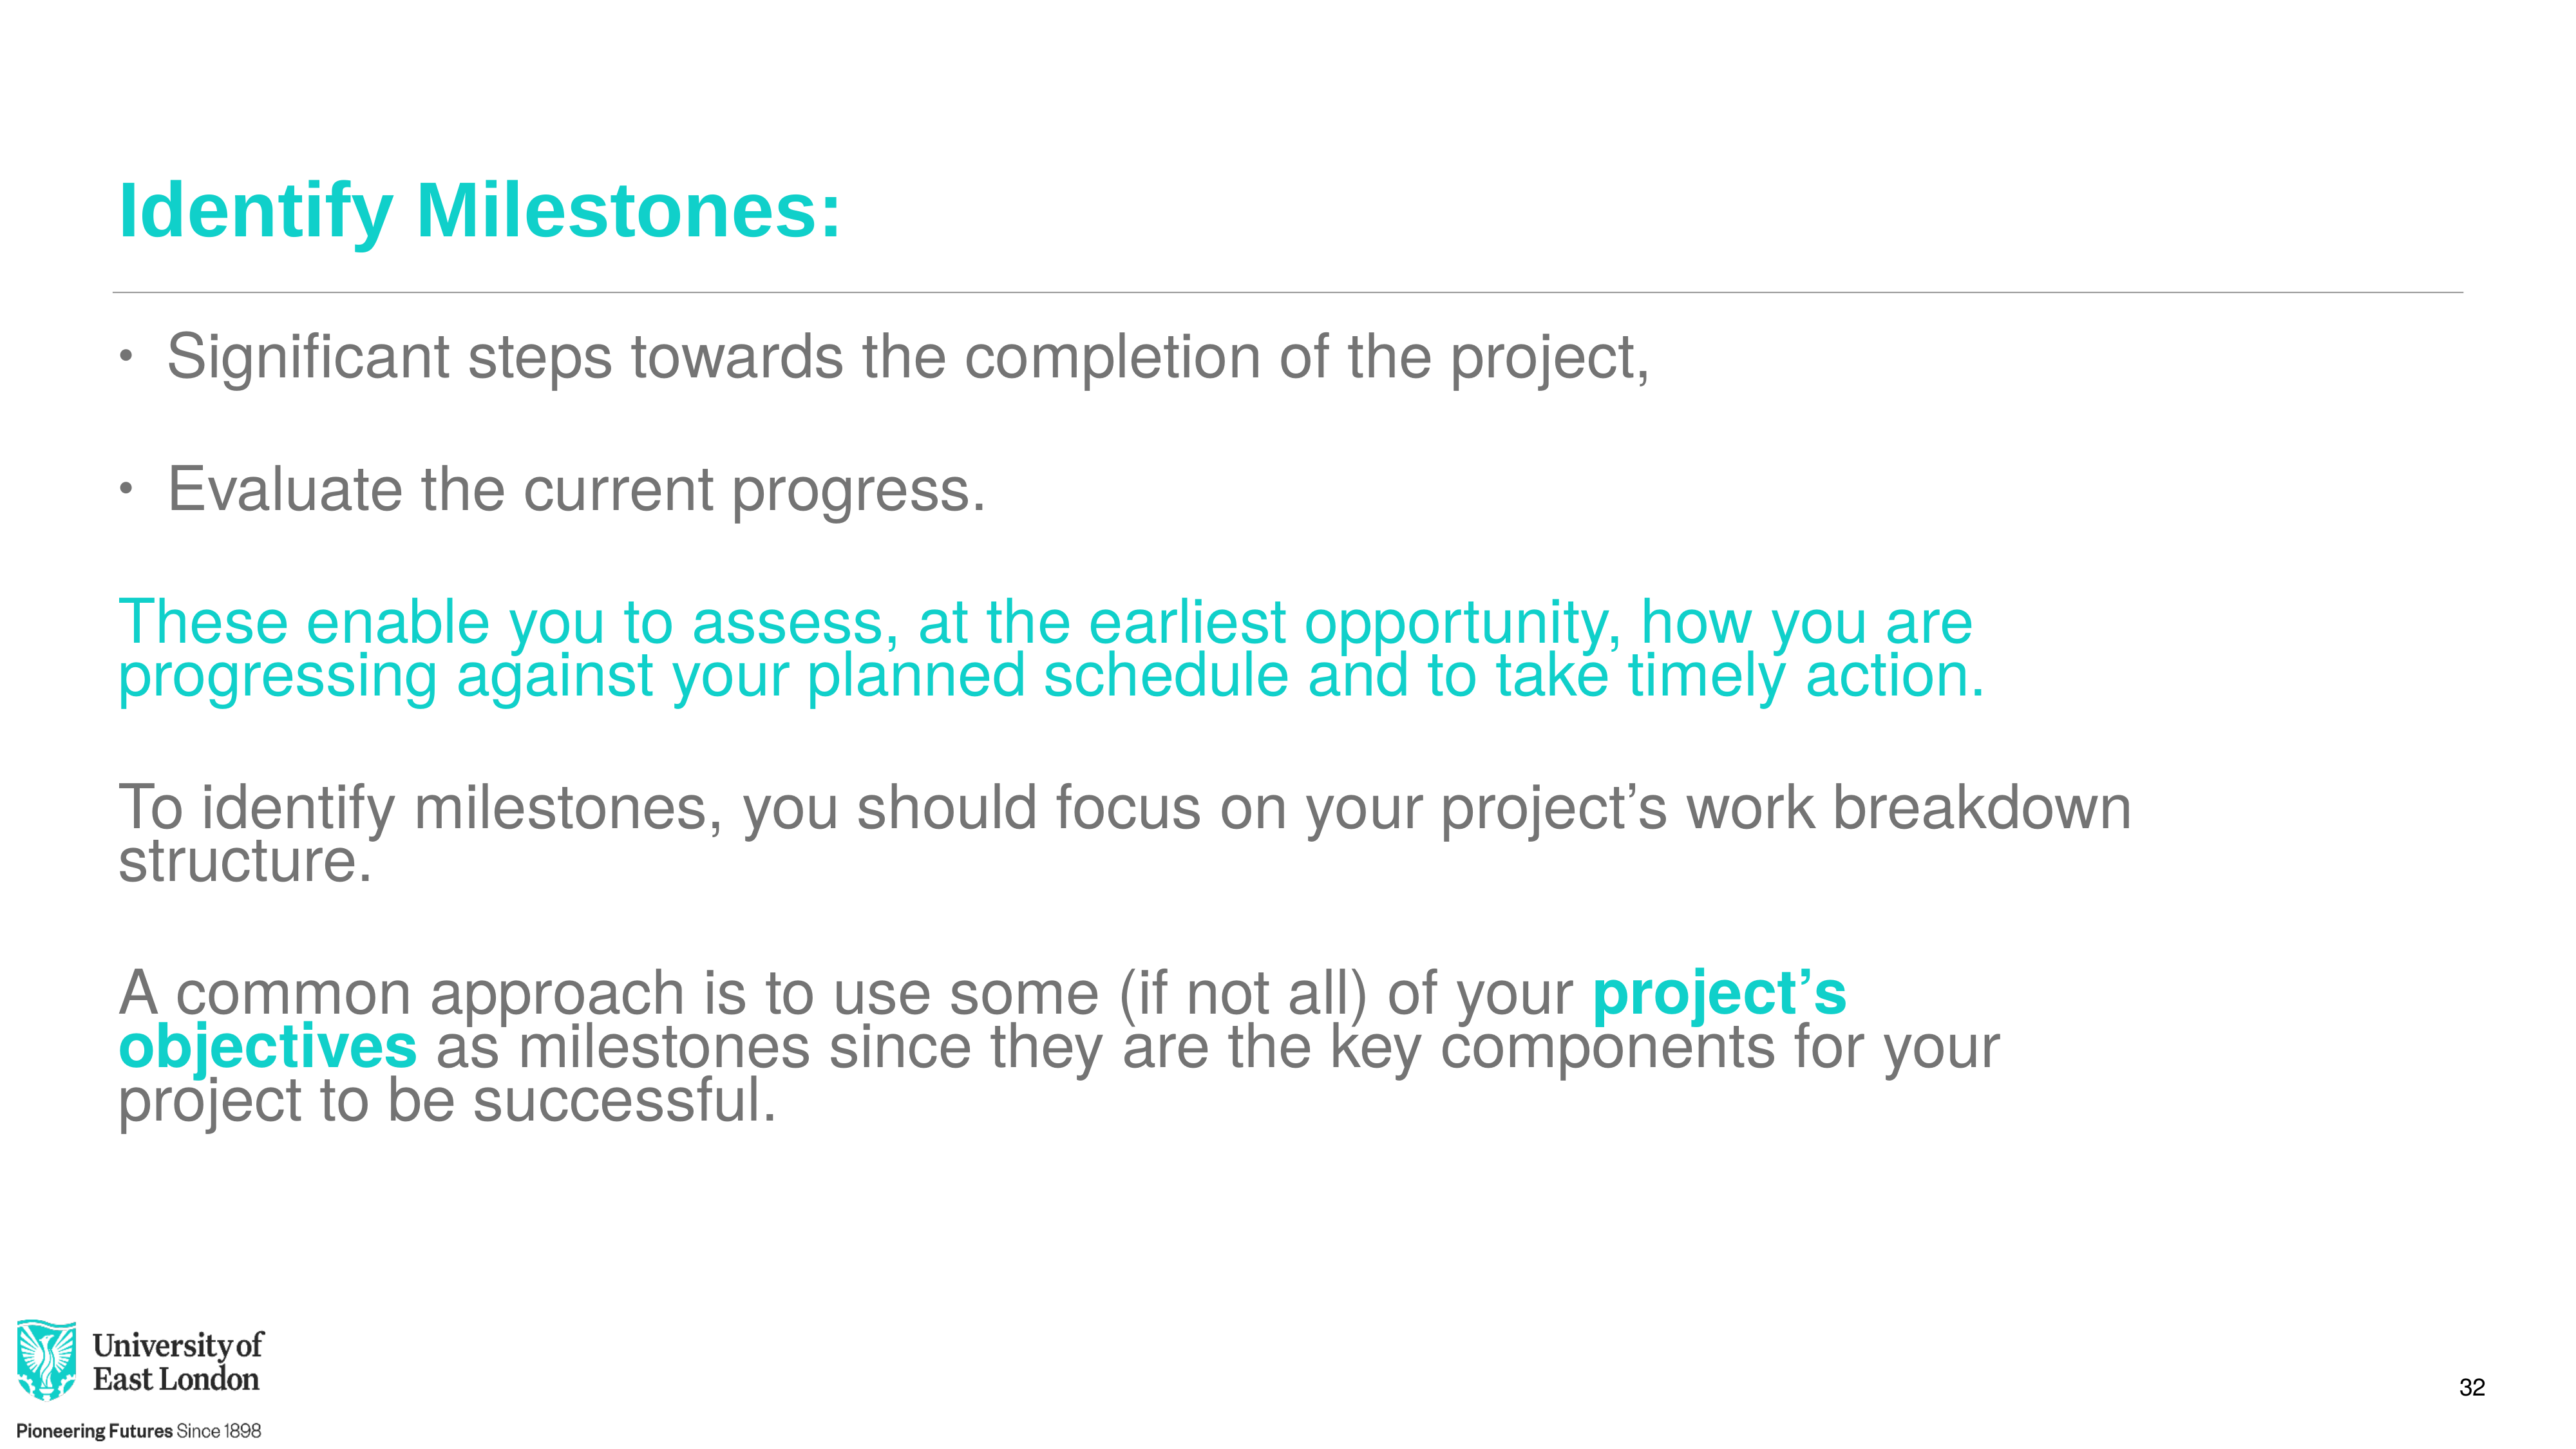

# Identify Milestones:
Significant steps towards the completion of the project,
Evaluate the current progress.
These enable you to assess, at the earliest opportunity, how you are progressing against your planned schedule and to take timely action.
To identify milestones, you should focus on your project’s work breakdown structure.
A common approach is to use some (if not all) of your project’s objectives as milestones since they are the key components for your project to be successful.
32